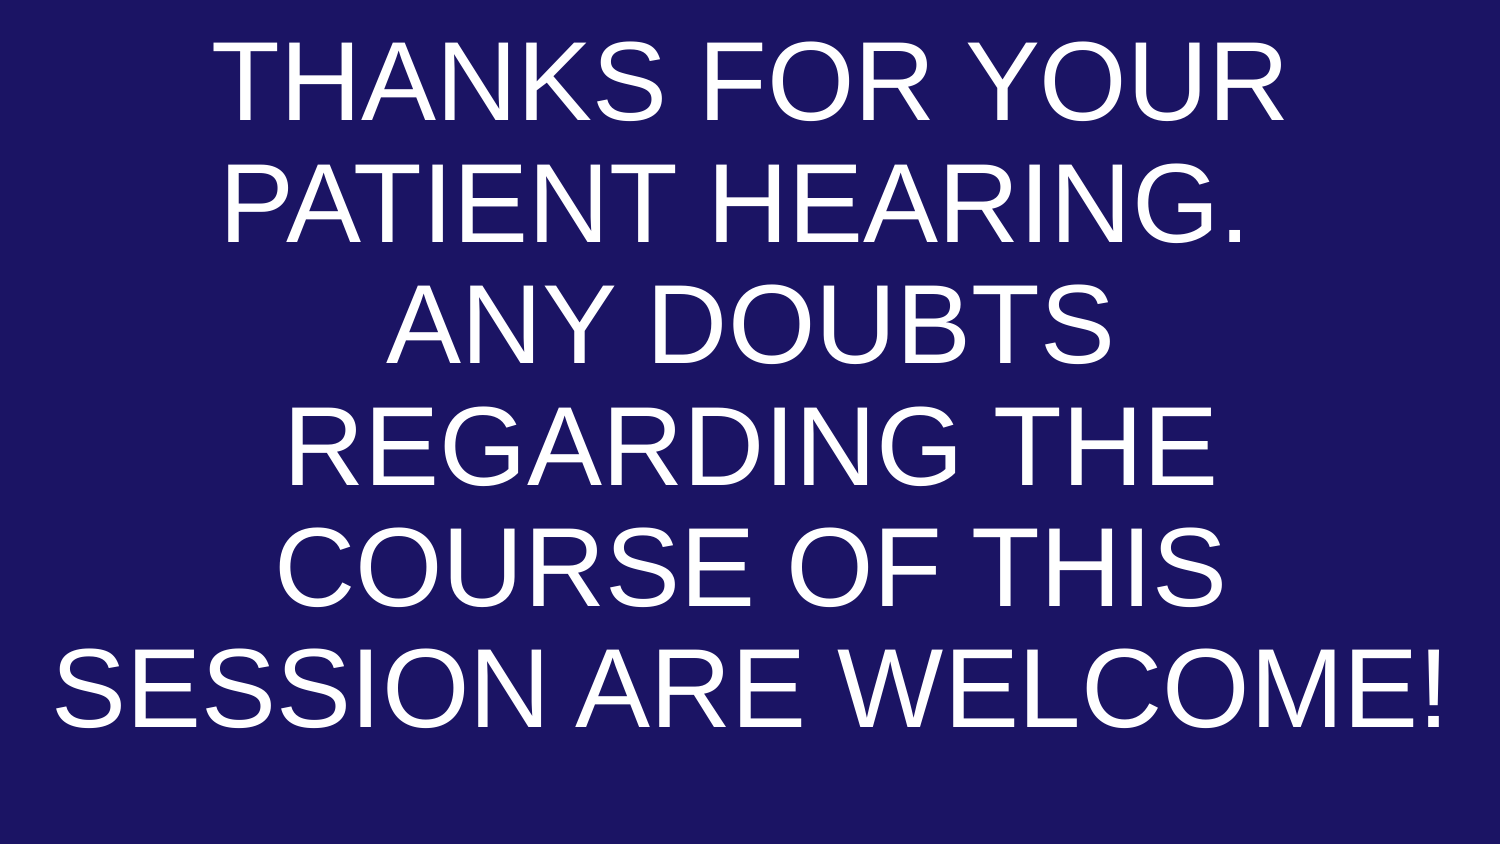

Thanks for your patient hearing.
Any doubts regarding the course of this session are welcome!